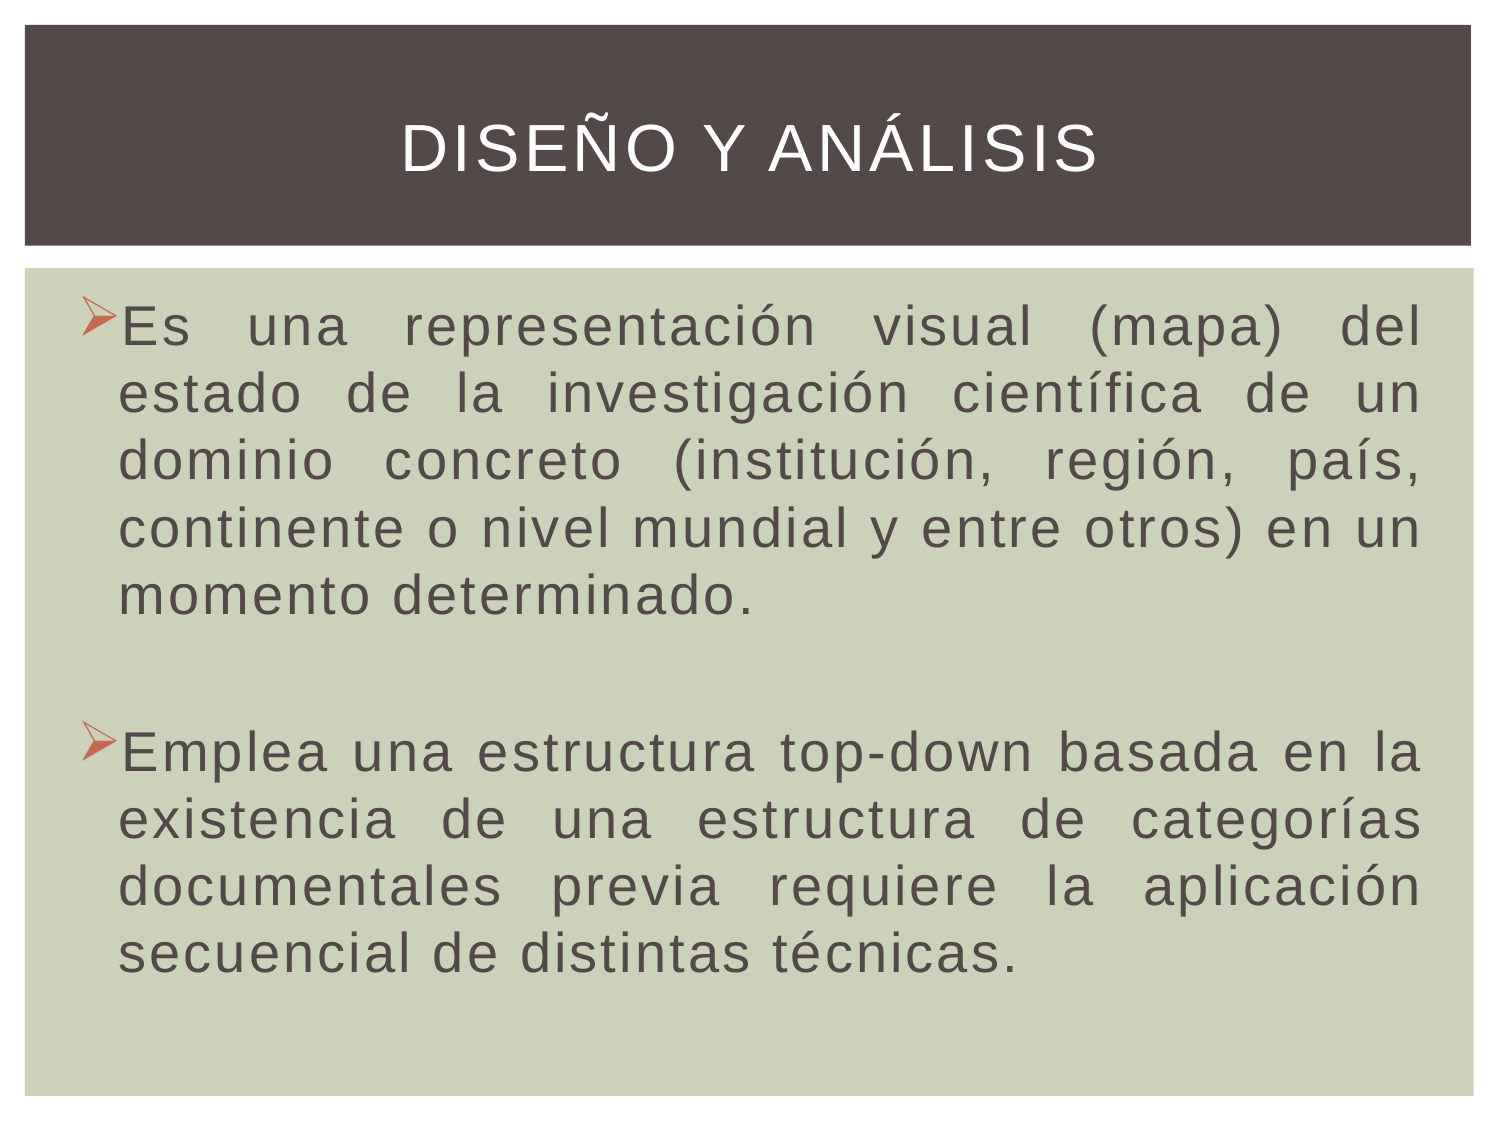

# Diseño y análisis
Es una representación visual (mapa) del estado de la investigación científica de un dominio concreto (institución, región, país, continente o nivel mundial y entre otros) en un momento determinado.

Emplea una estructura top-down basada en la existencia de una estructura de categorías documentales previa requiere la aplicación secuencial de distintas técnicas.